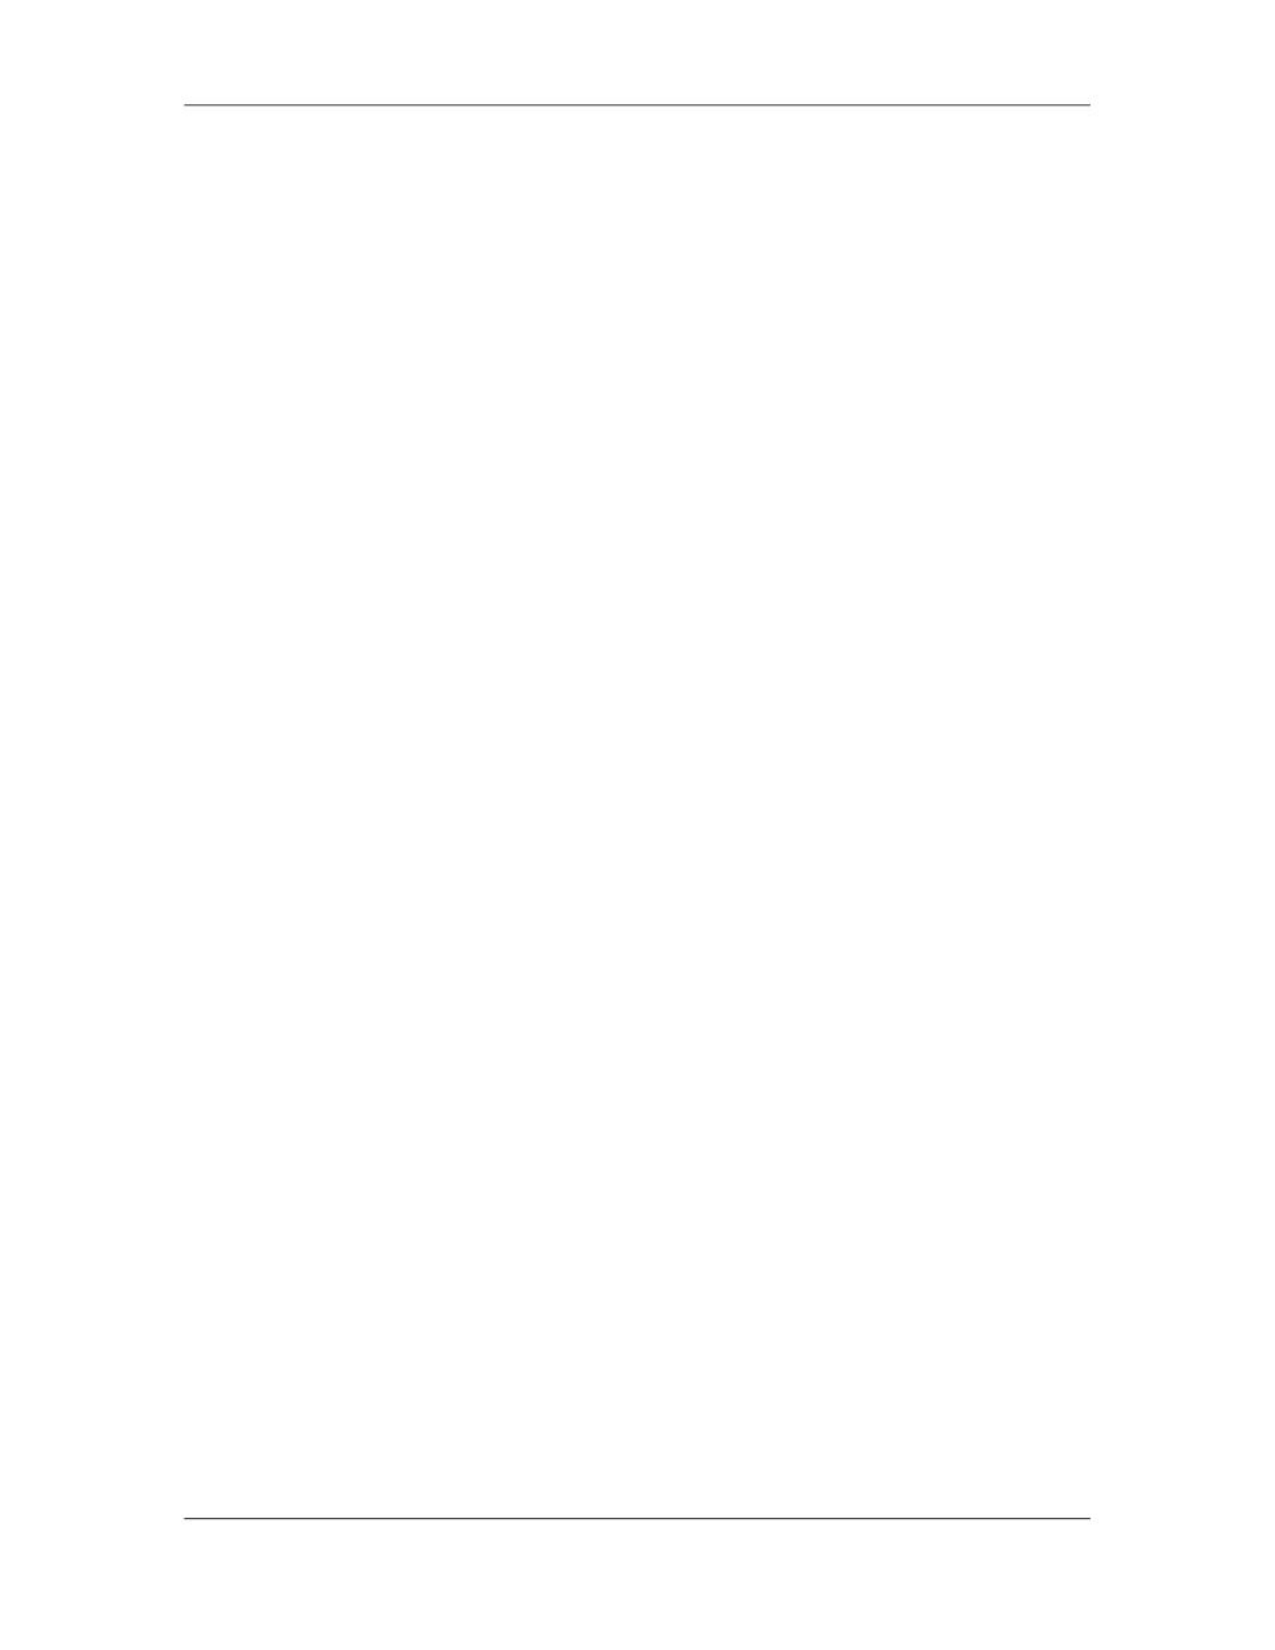

Software Project Management (CS615)

																																																																																																																																																																																																																														LECTURE # 32

																																																																																																																																																																																										7. Work Breakdown Structure

																																																																											7.1																	WBS Preview

																																																																																				i.															Salient features

																																																																																																									Large, complex projects are organized and comprehended by breaking them into

																																																																																																									progressively smaller pieces until they are a collection of defined "work

																																																																																																									packages" that may include a number of tasks.

																																																																																																									A $1,000,000,000 project is simply a lot of $50,000 projects joined together.

																																																																																																									Work breakdown structure (WBS) is a technique to decompose the project for the

																																																																																																									purpose of management and control. It provides the framework for organizing and

																																																																																																									managing the work.

																																																																																																									A project may be divided into subprojects. Subprojects are subdivided into

																																																																																																									smaller, more manageable work components (work packages) at the lowest level.

																																																																																																									The work packages may be further decomposed to project activities. It provides

																																																																																																									the framework for organizing and managing the work.

																																																																																																									A project may be divided into subprojects. Subprojects are subdivided into
																																																																																																									smaller, more manageable work components (work packages) at the lowest level.

																																																																																																									The work packages may be further decomposed to project activities.

																																																																																																									The WBS is commonly used at the beginning of a project for defining project
																																																																																																									scope, organizing Gantt schedules and estimating costs.

																																																																																																									It lives on, throughout the project, in the project schedule and often is the main

																																																																																																									path for reporting project costs.

																																																																																																									WBS includes activities like management, procurement, installation, software
																																																																																																									development etc.

																																																																																																									Many of the WBS development tasks are derived from the development method

																																																																																																									that will be used, and from the design and architecture of the system.

																																																																																																									WBS is related to planning and scheduling a project

																																																																																																									It is a functional decomposition of the tasks of the project.

																																																																																						                                                                                                                                 241

																																																																																																																																																																																						© Copyright Virtual University of Pakistan